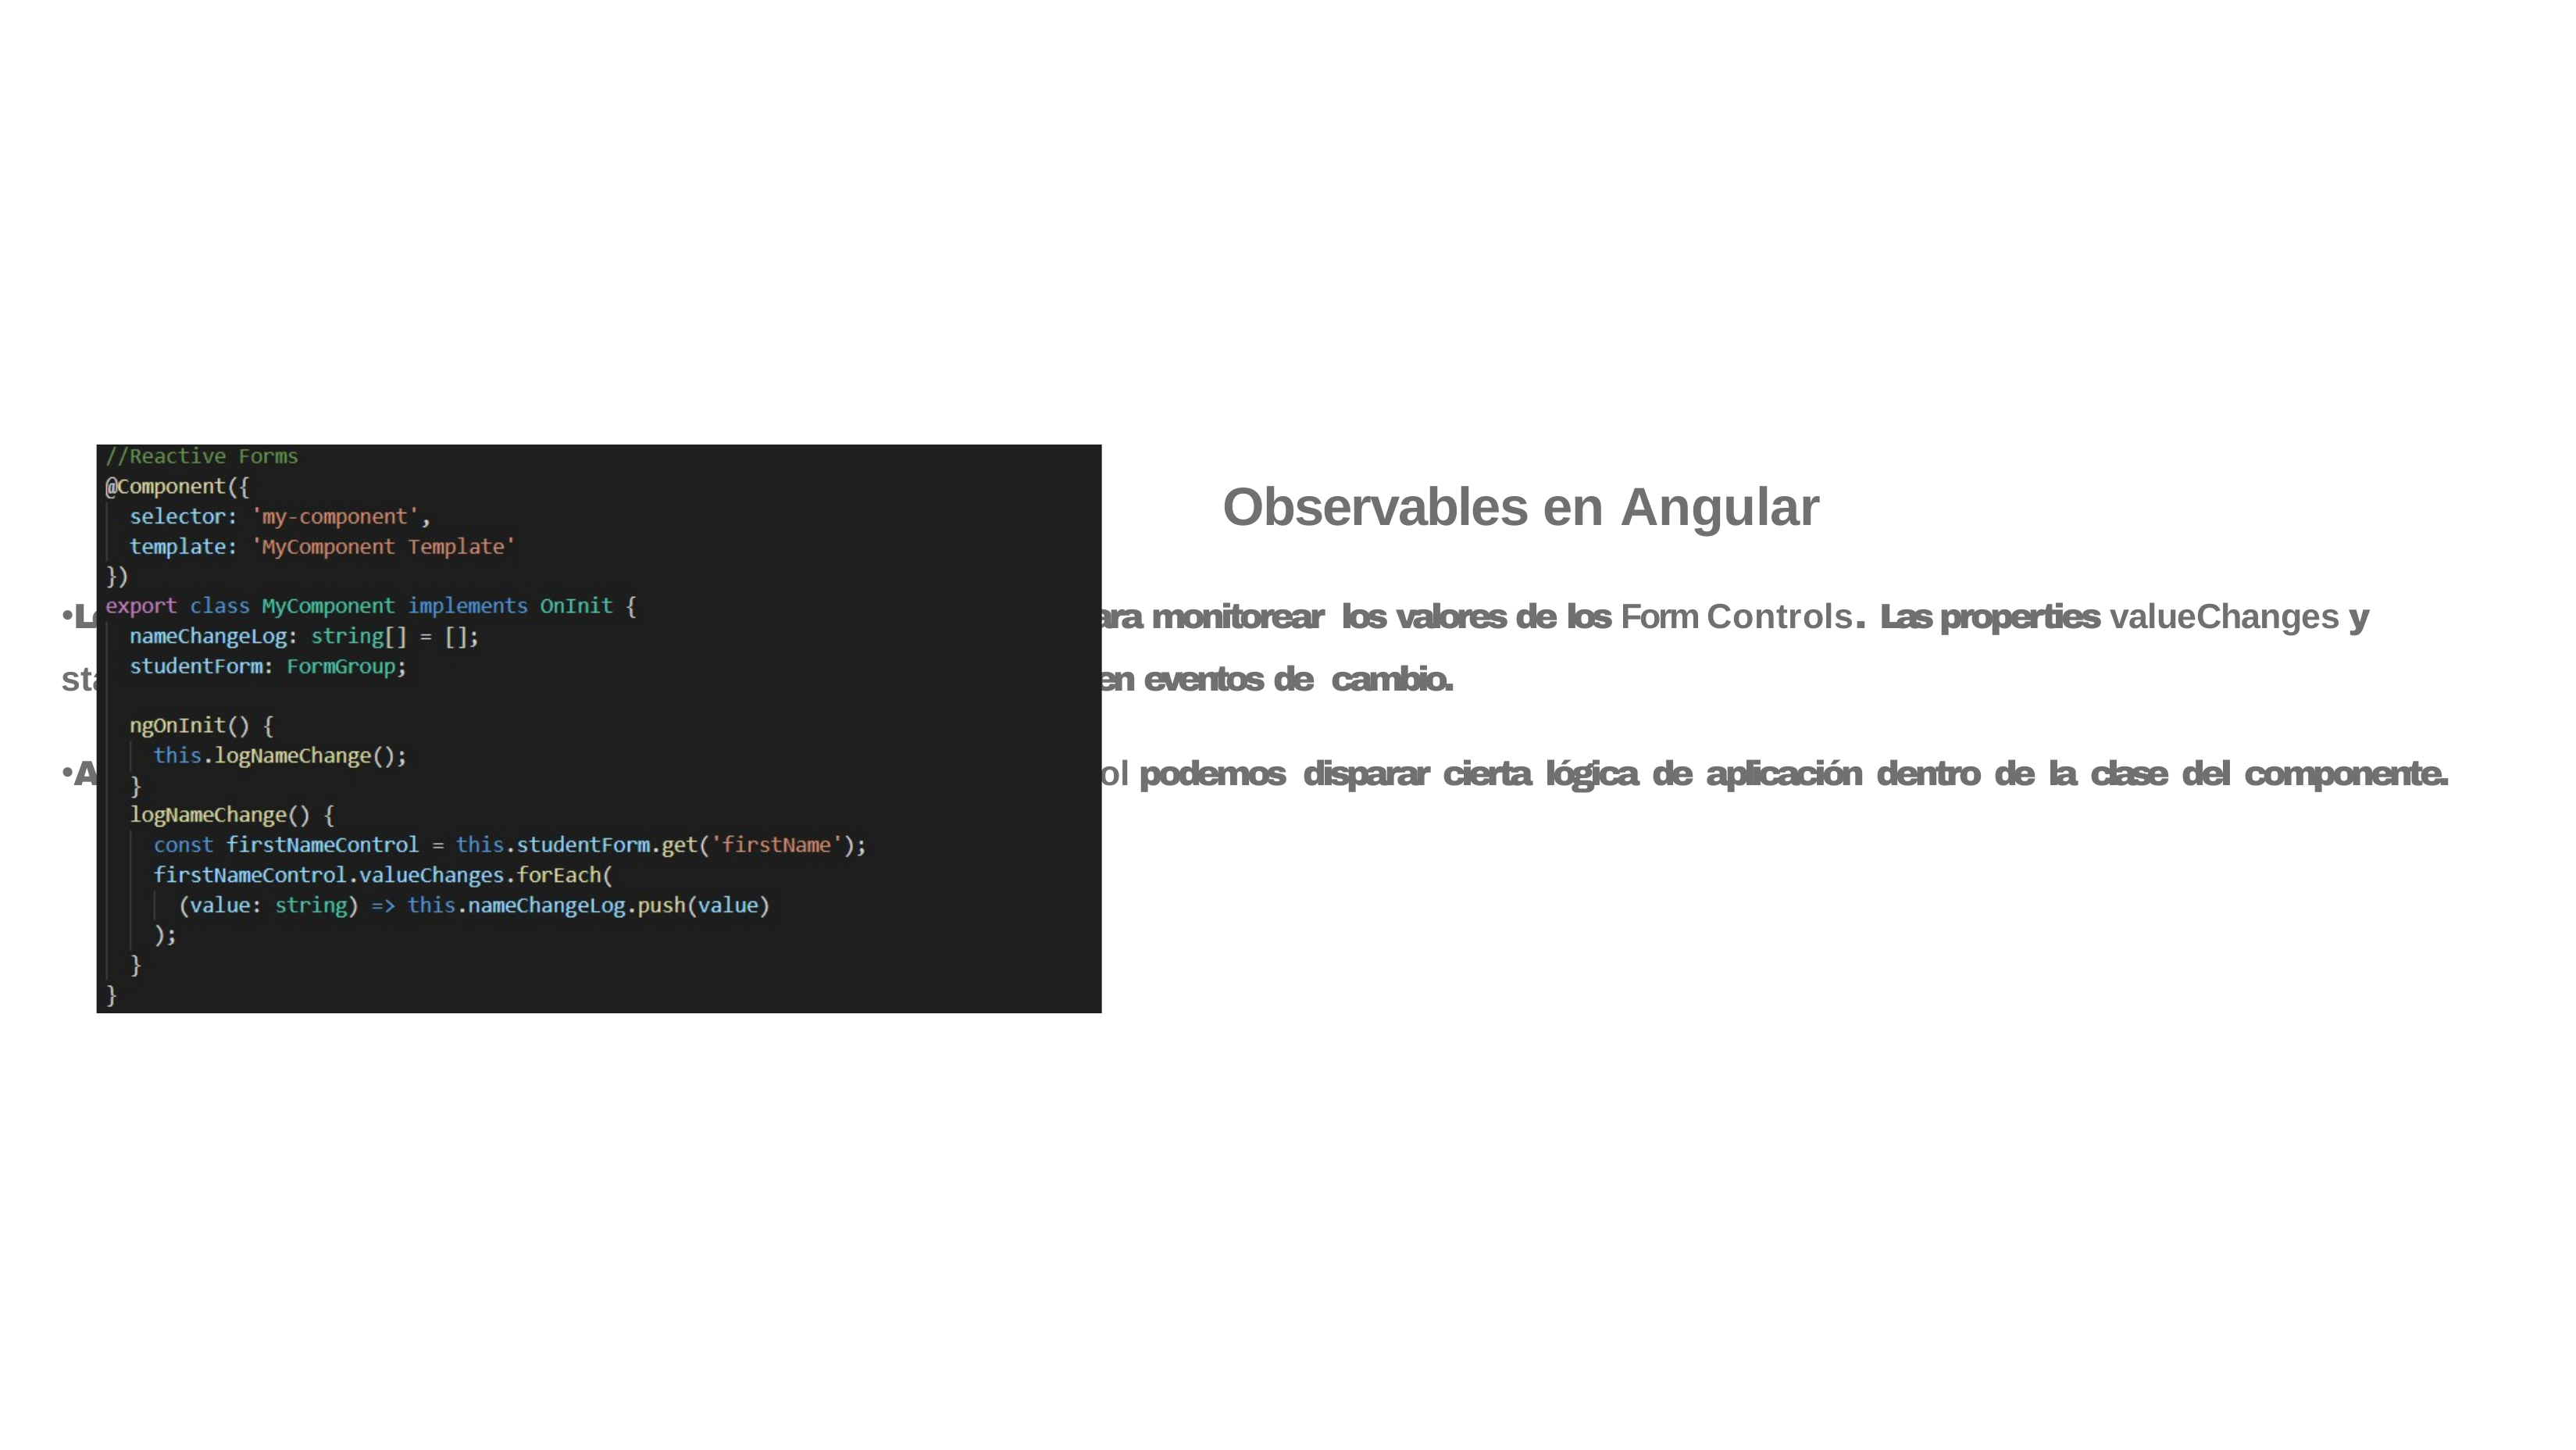

Los Reactive Forms tienen properties que utilizan observables para monitorear  los valores de los Form Controls. Las properties valueChanges y  statusChanges del FormControl contienen observables que emiten eventos de  cambio.
Al suscribirnos al observable de una propiedad de un FormControl podemos  disparar cierta lógica de aplicación dentro de la clase del componente.

# Observables en Angular